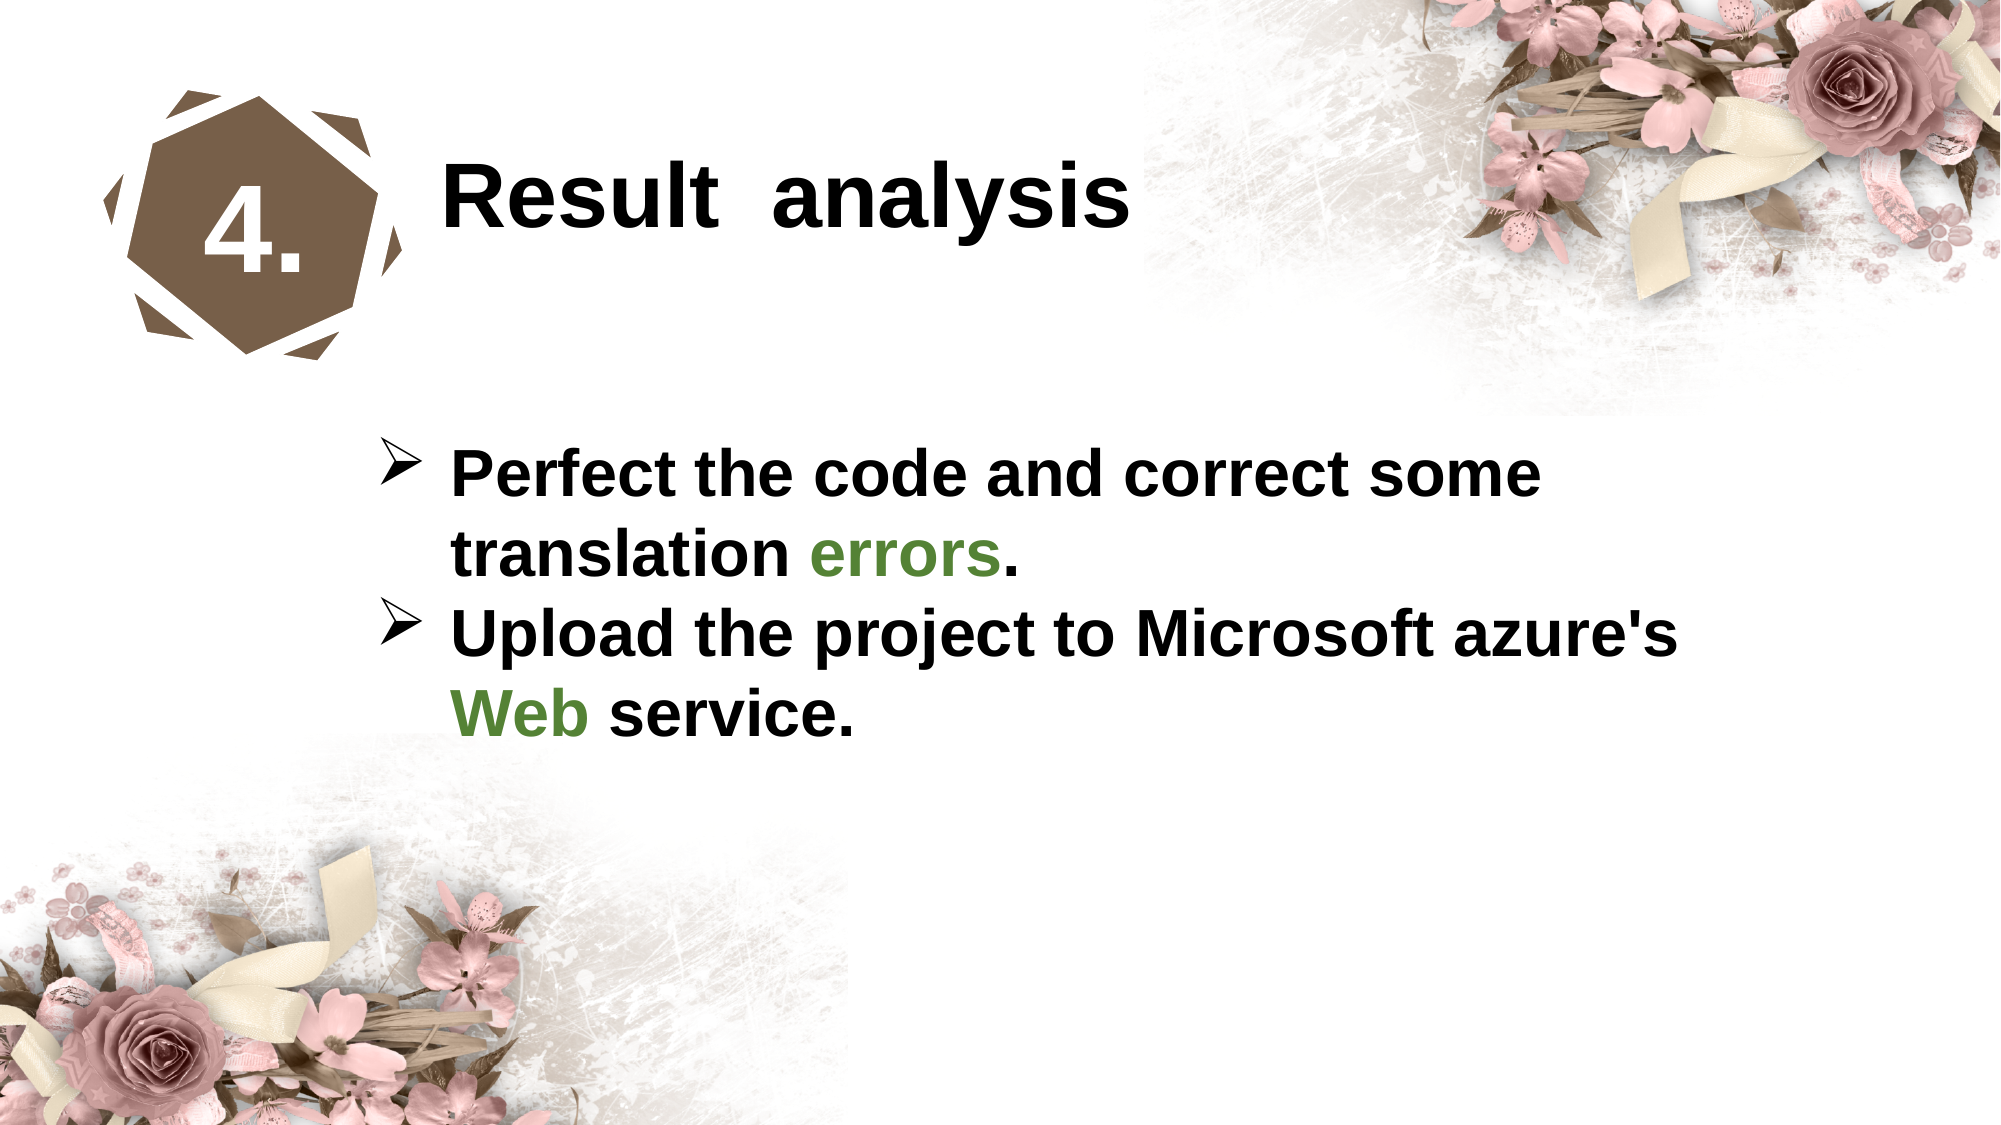

4.
Result  analysis
Perfect the code and correct some translation errors.
Upload the project to Microsoft azure's Web service.